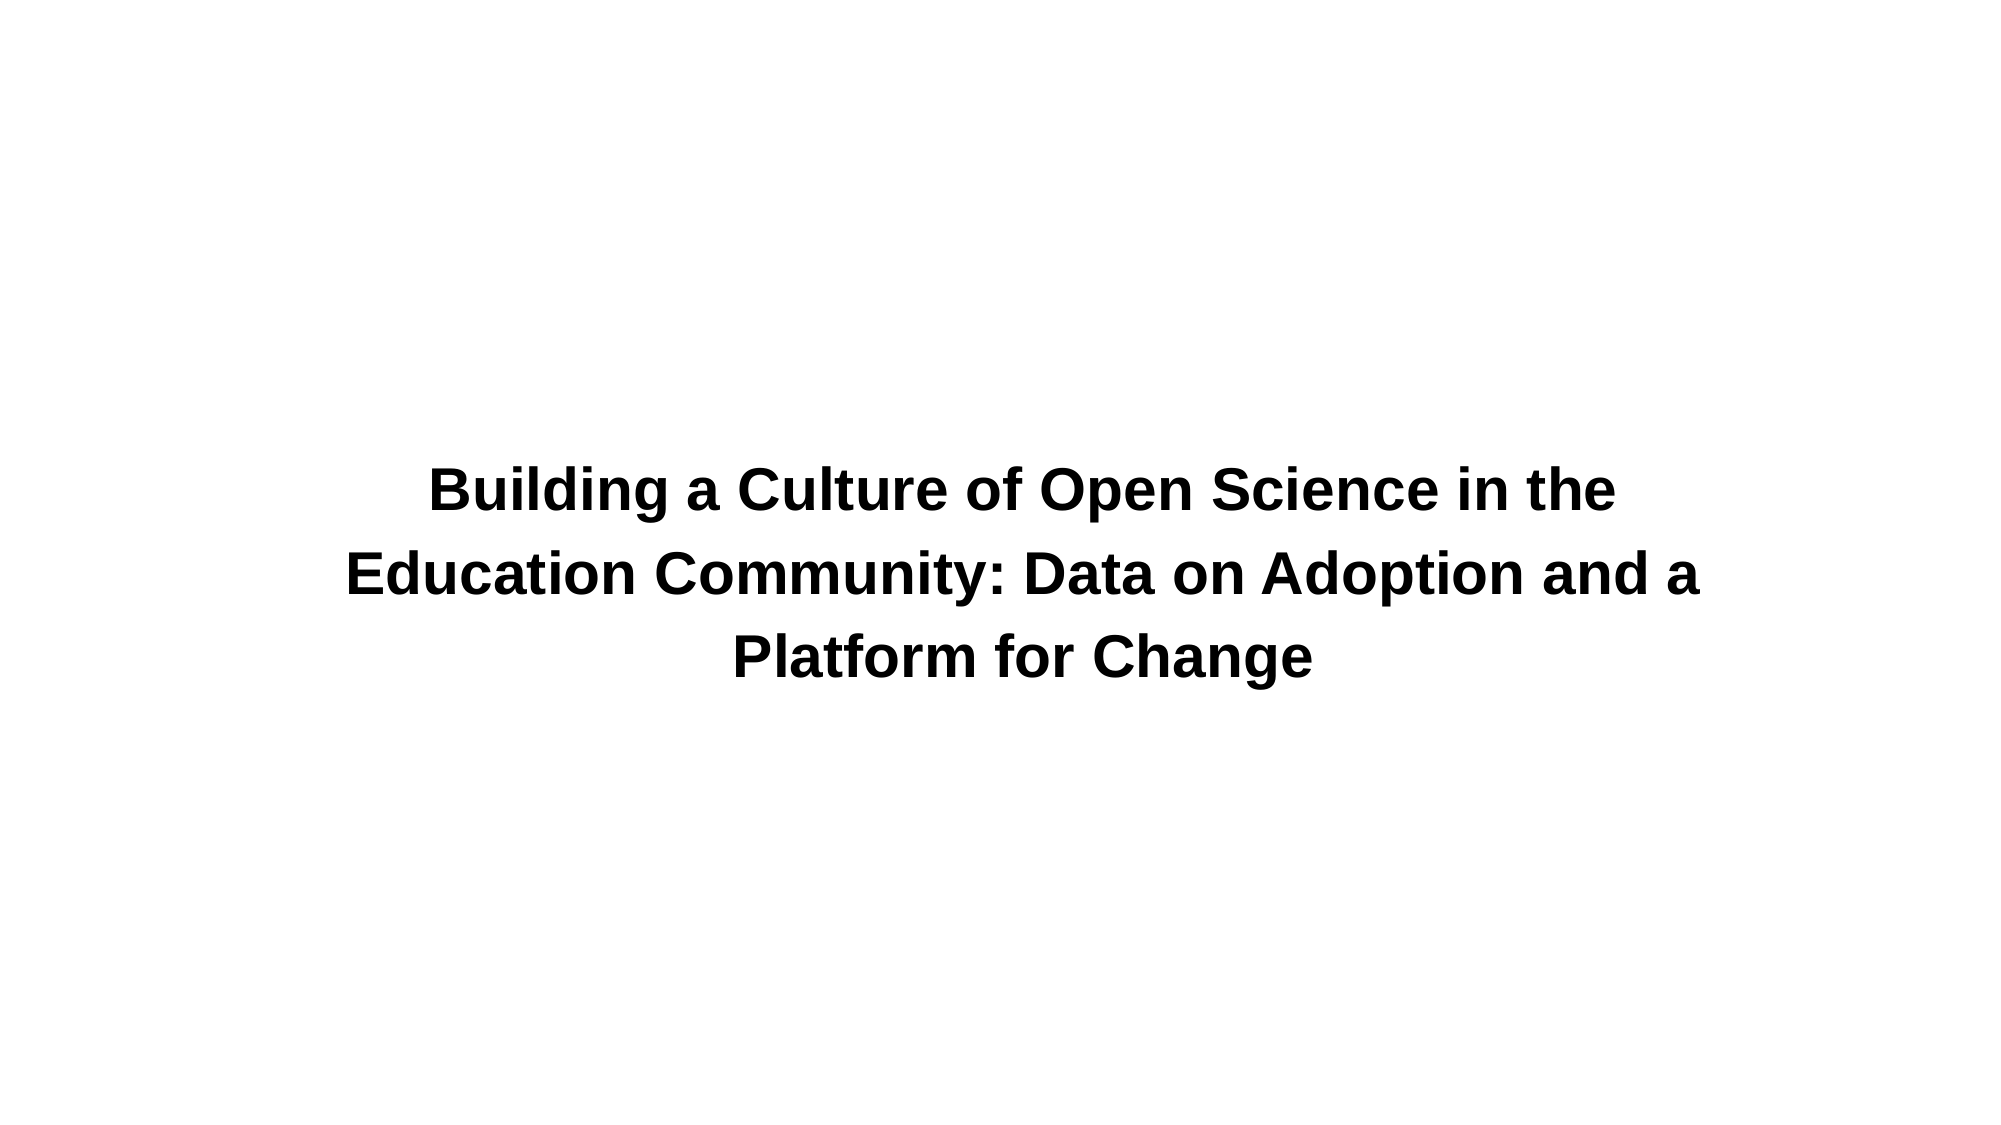

# Building a Culture of Open Science in the Education Community: Data on Adoption and a Platform for Change